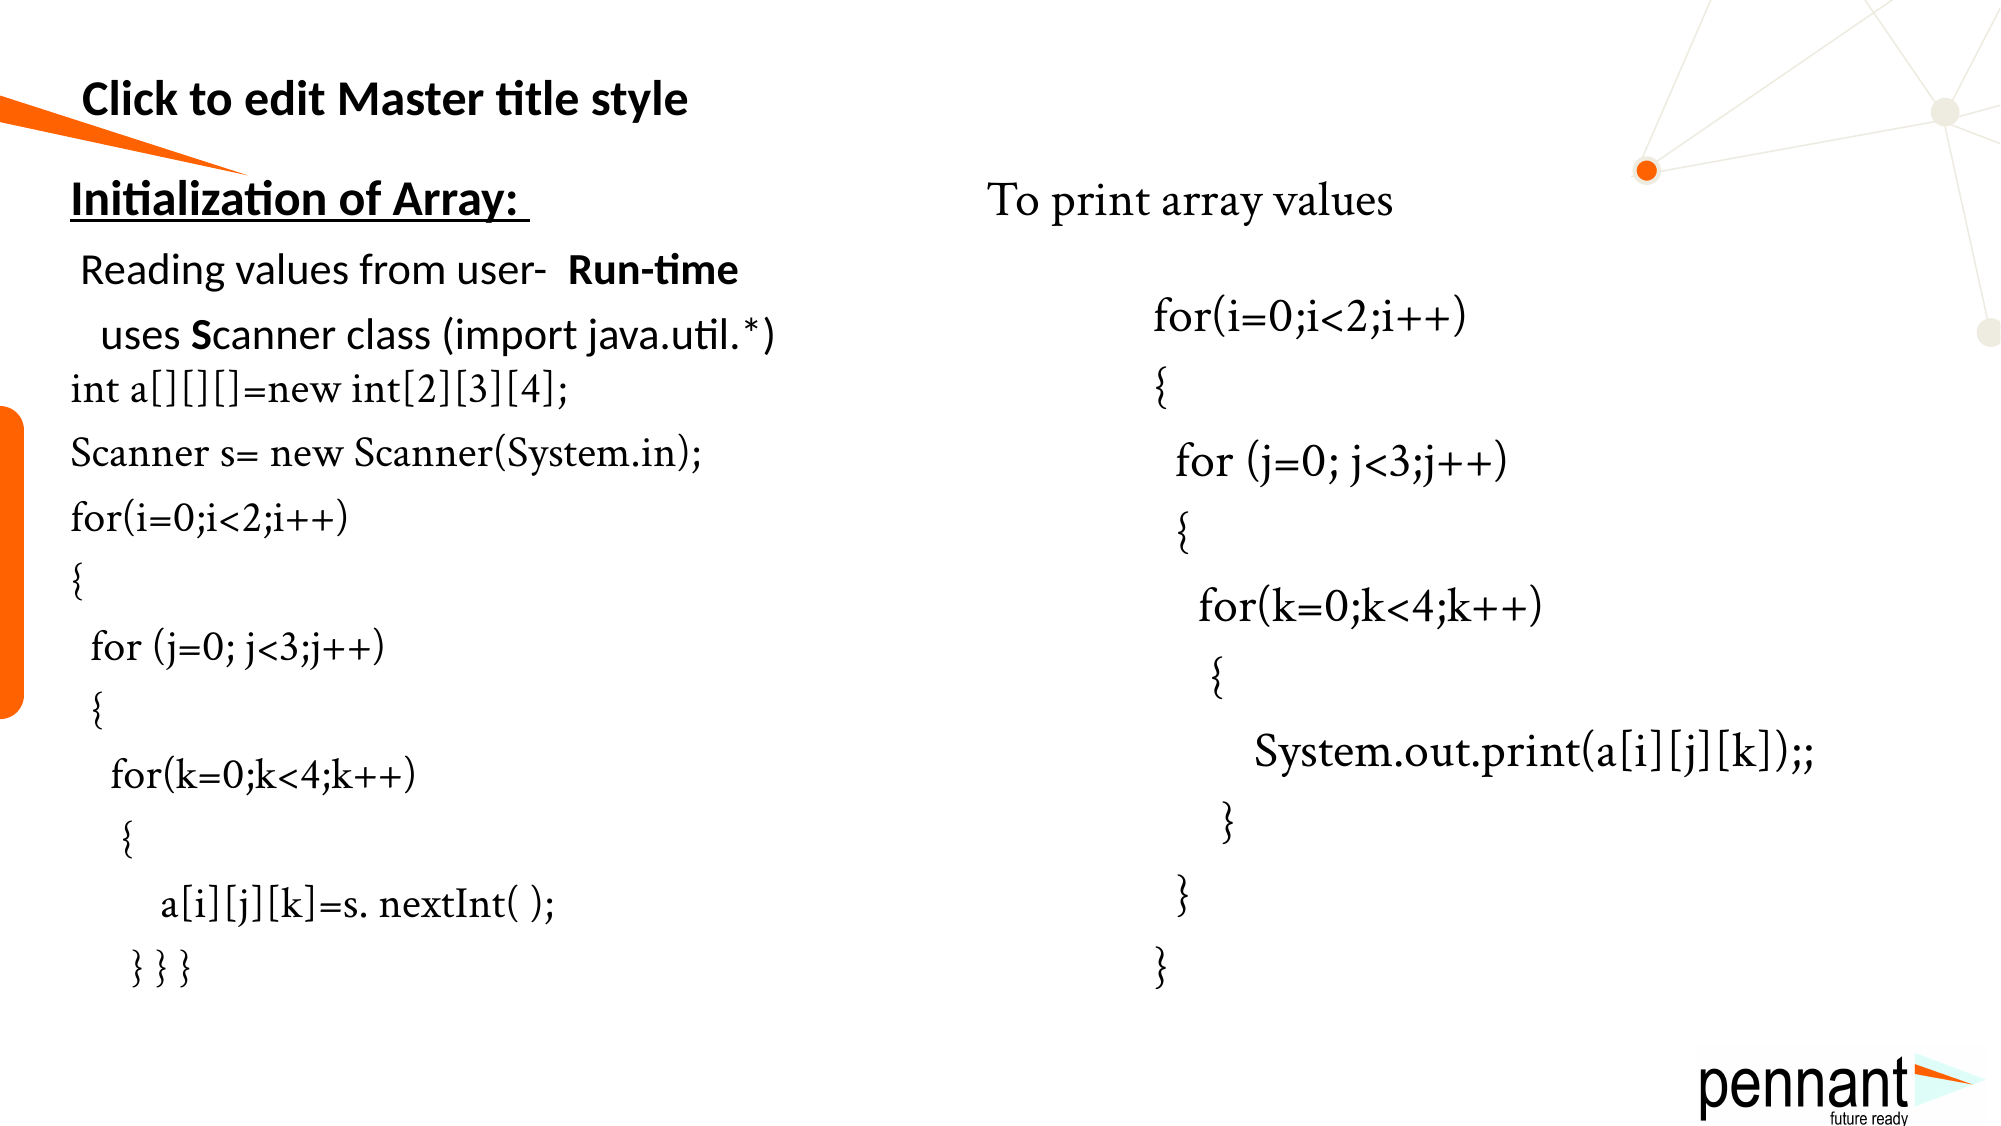

To print array values
Initialization of Array:
 Reading values from user-  Run-time
   uses Scanner class (import java.util.*)
int a[][][]=new int[2][3][4];
Scanner s= new Scanner(System.in);
for(i=0;i<2;i++)
{
  for (j=0; j<3;j++)
  {
    for(k=0;k<4;k++)
     {
         a[i][j][k]=s. nextInt( );
      } } }

for(i=0;i<2;i++)
{
  for (j=0; j<3;j++)
  {
    for(k=0;k<4;k++)
     {
         System.out.print(a[i][j][k]);;
      }
  }
}